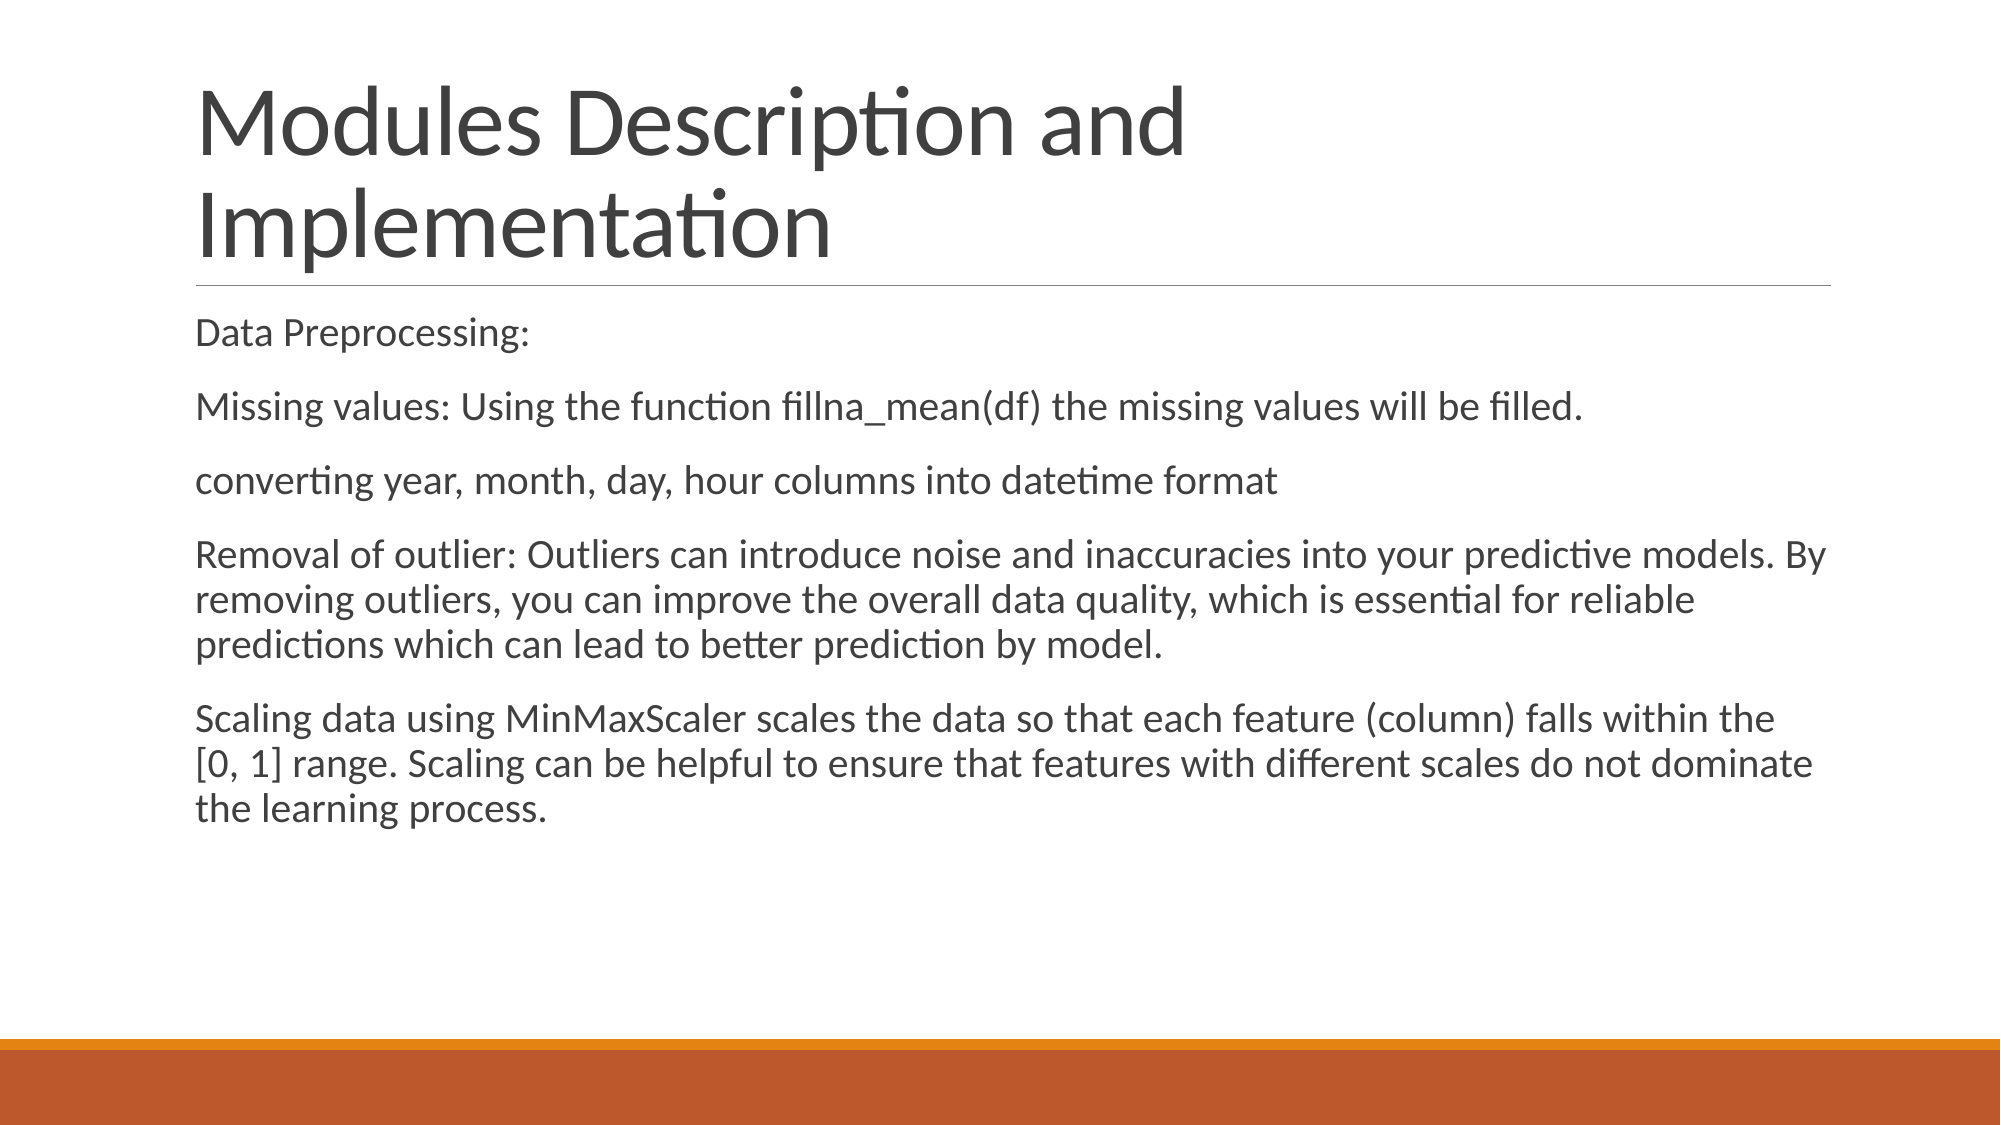

# Modules Description and Implementation
Data Preprocessing:
Missing values: Using the function fillna_mean(df) the missing values will be filled.
converting year, month, day, hour columns into datetime format
Removal of outlier: Outliers can introduce noise and inaccuracies into your predictive models. By removing outliers, you can improve the overall data quality, which is essential for reliable predictions which can lead to better prediction by model.
Scaling data using MinMaxScaler scales the data so that each feature (column) falls within the [0, 1] range. Scaling can be helpful to ensure that features with different scales do not dominate the learning process.